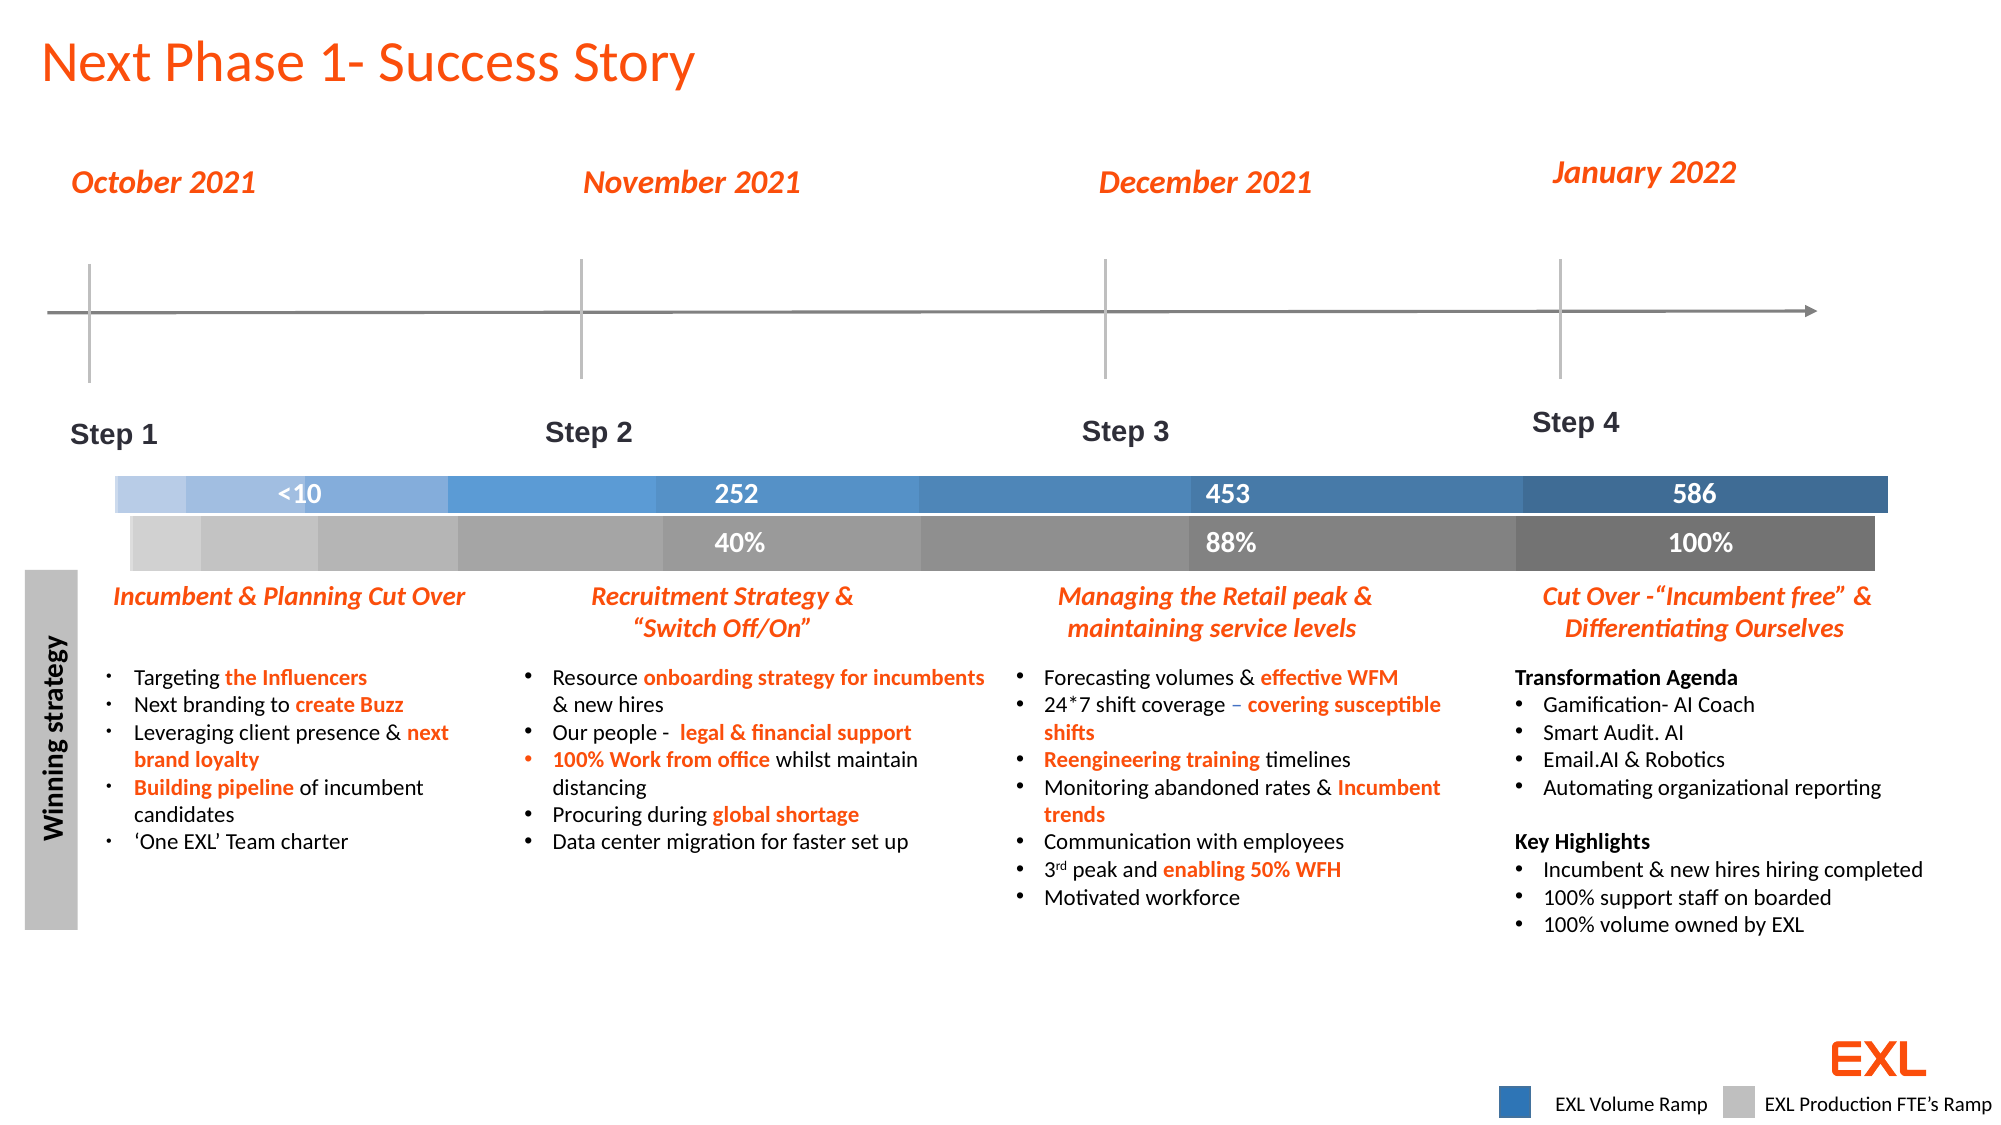

Next Phase 1- Success Story
January 2022
October 2021
November 2021
December 2021
Step 4
Step 3
Step 2
Step 1

### Chart

| Category | 01-Nov-21 | 08-Nov-21 | 15-Nov-21 | 22-Nov-21 | 29-Nov-21 | 06-Dec-21 | 13-Dec-21 | 20-Dec-21 | 27-Dec-21 |
|---|---|---|---|---|---|---|---|---|---|
<10
252
453
586

### Chart

| Category | 01-Nov-21 | 08-Nov-21 | 15-Nov-21 | 22-Nov-21 | 29-Nov-21 | 06-Dec-21 | 13-Dec-21 | 20-Dec-21 | 27-Dec-21 |
|---|---|---|---|---|---|---|---|---|---|
40%
88%
100%
Incumbent & Planning Cut Over
Recruitment Strategy & “Switch Off/On”
Managing the Retail peak & maintaining service levels
Cut Over -“Incumbent free” & Differentiating Ourselves
Targeting the Influencers
Next branding to create Buzz
Leveraging client presence & next brand loyalty
Building pipeline of incumbent candidates
‘One EXL’ Team charter
Resource onboarding strategy for incumbents & new hires
Our people -  legal & financial support
100% Work from office whilst maintain distancing
Procuring during global shortage
Data center migration for faster set up
Forecasting volumes & effective WFM
24*7 shift coverage – covering susceptible shifts
Reengineering training timelines
Monitoring abandoned rates & Incumbent trends
Communication with employees
3rd peak and enabling 50% WFH
Motivated workforce
Transformation Agenda
Gamification- AI Coach
Smart Audit. AI
Email.AI & Robotics
Automating organizational reporting

Key Highlights
Incumbent & new hires hiring completed
100% support staff on boarded
100% volume owned by EXL

Winning strategy
EXL Volume Ramp
EXL Production FTE’s Ramp